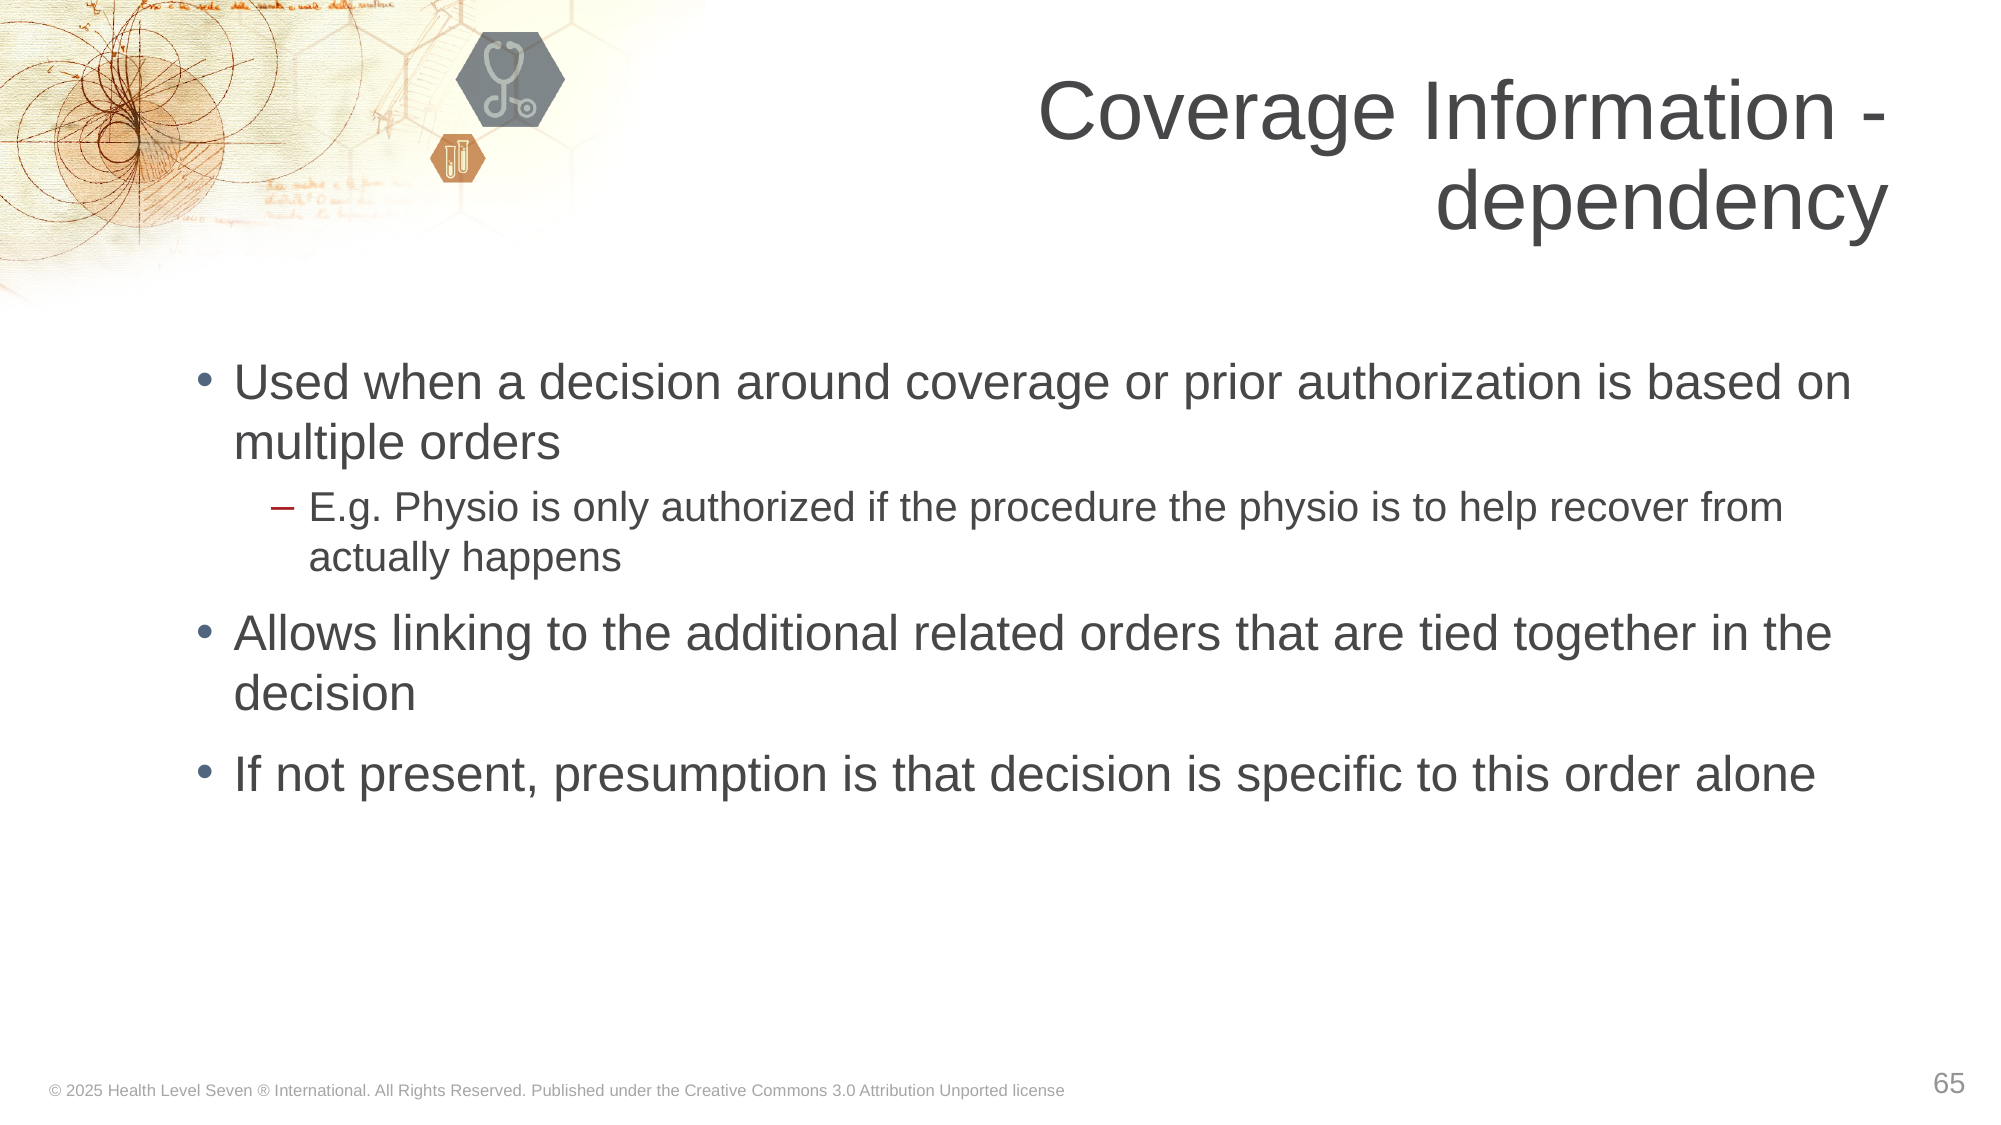

# Coverage Information - dependency
Used when a decision around coverage or prior authorization is based on multiple orders
E.g. Physio is only authorized if the procedure the physio is to help recover from actually happens
Allows linking to the additional related orders that are tied together in the decision
If not present, presumption is that decision is specific to this order alone
65